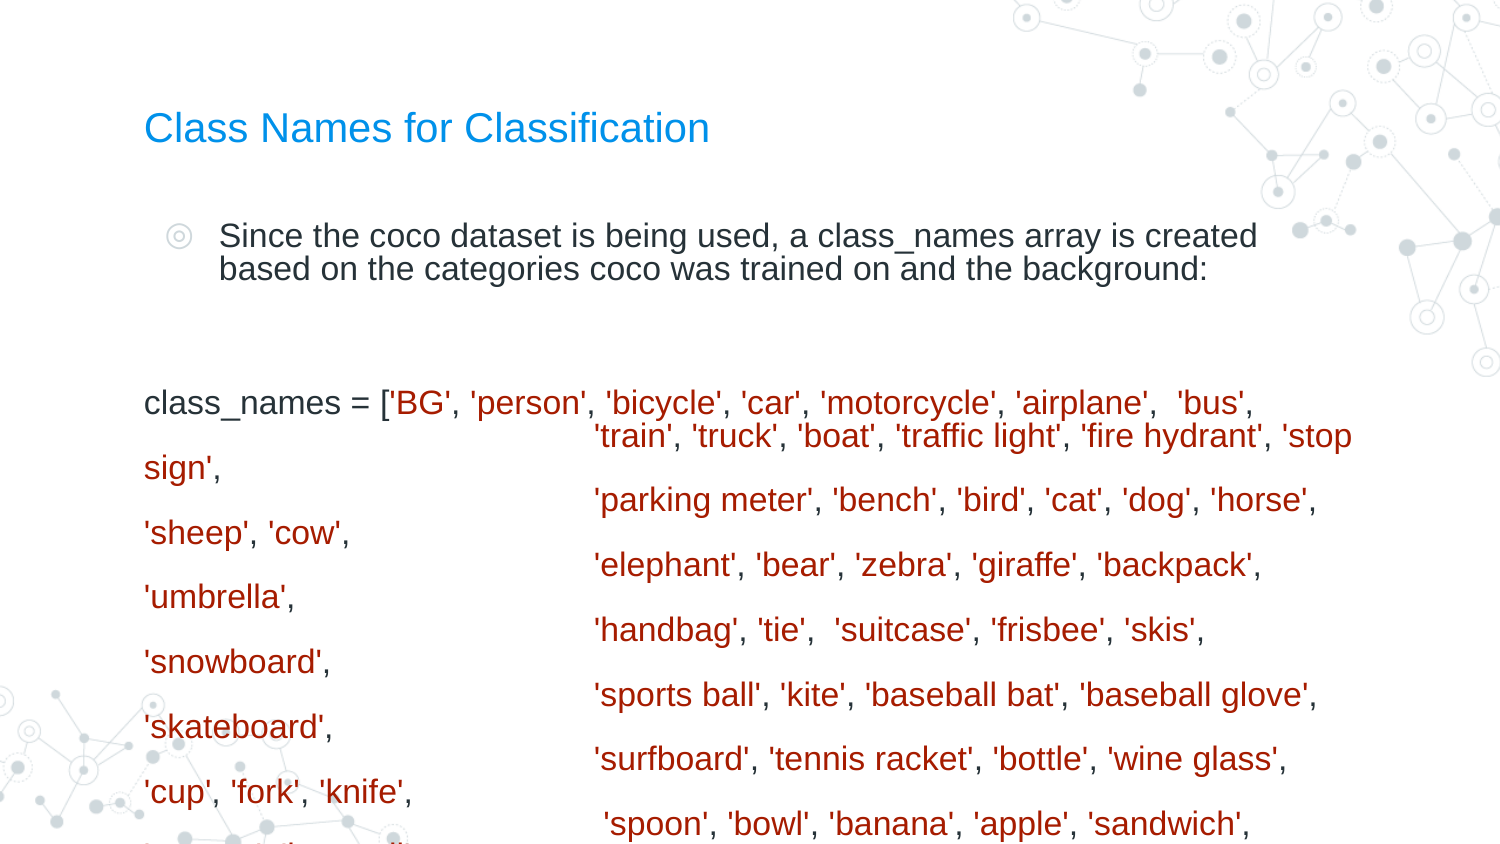

# Class Names for Classification
Since the coco dataset is being used, a class_names array is created based on the categories coco was trained on and the background:

class_names = ['BG', 'person', 'bicycle', 'car', 'motorcycle', 'airplane',  'bus',
			'train', 'truck', 'boat', 'traffic light', 'fire hydrant', 'stop sign',
			'parking meter', 'bench', 'bird', 'cat', 'dog', 'horse', 'sheep', 'cow',
			'elephant', 'bear', 'zebra', 'giraffe', 'backpack', 'umbrella',
			'handbag', 'tie',  'suitcase', 'frisbee', 'skis', 'snowboard',
			'sports ball', 'kite', 'baseball bat', 'baseball glove', 'skateboard',
			'surfboard', 'tennis racket', 'bottle', 'wine glass', 'cup', 'fork', 'knife',
			 'spoon', 'bowl', 'banana', 'apple', 'sandwich', 'orange', 'broccoli',
			'carrot', 'hot dog', 'pizza', 'donut', 'cake', 'chair', 'couch',
			'potted plant', 'bed', 'dining table', 'toilet', 'tv', 'laptop', 'mouse',
			'remote', 'keyboard', 'cell phone', 'microwave', 'oven', 'toaster', 'sink',
			'refrigerator', 'book', 'clock', 'vase', 'scissors', 'teddy bear', 'hair drier',
			'toothbrush']